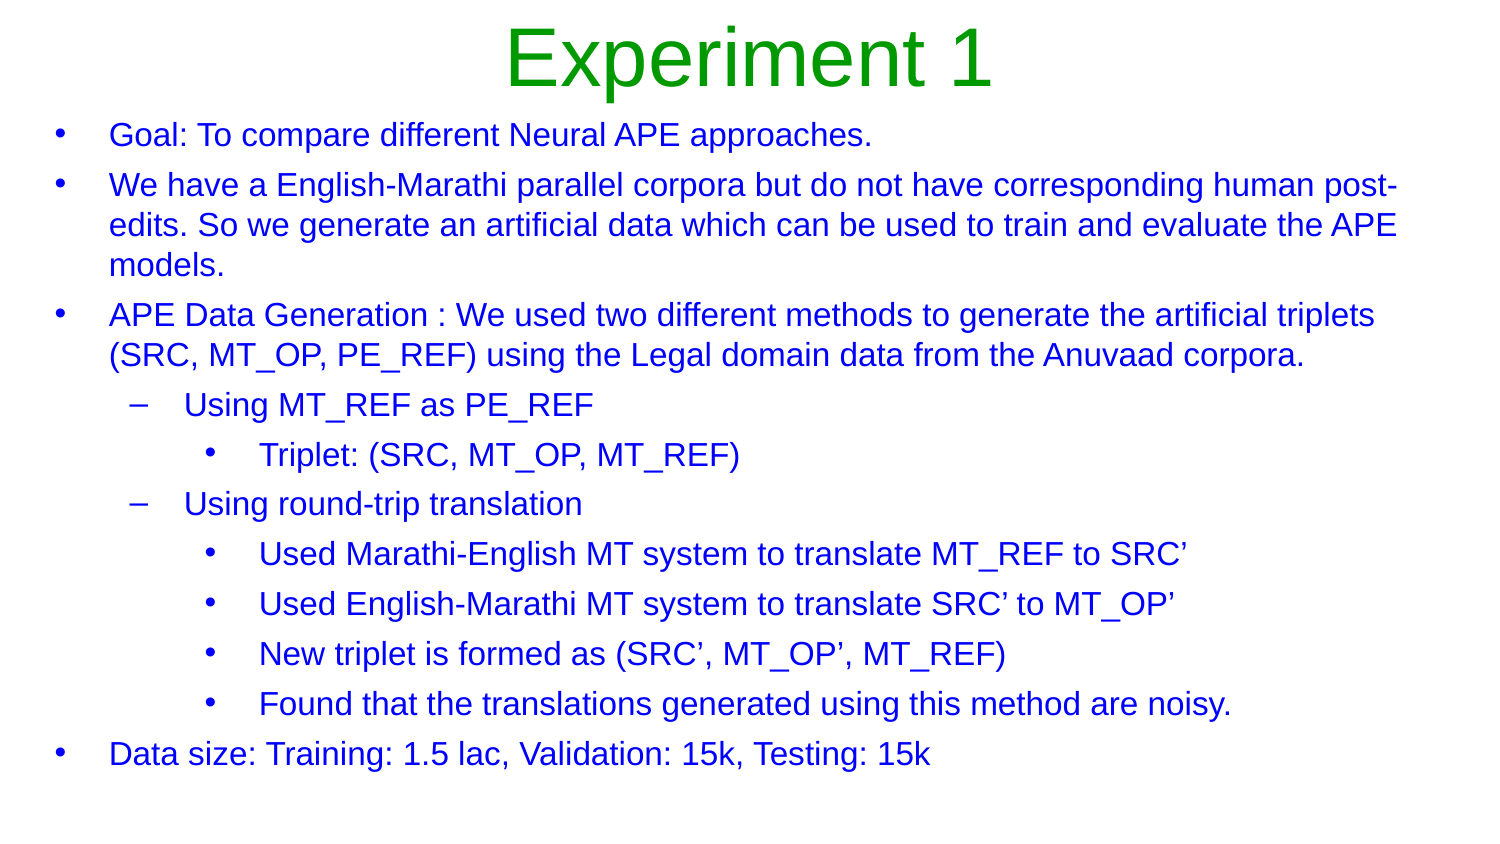

# Experiment 1
Goal: To compare different Neural APE approaches.
We have a English-Marathi parallel corpora but do not have corresponding human post-edits. So we generate an artificial data which can be used to train and evaluate the APE models.
APE Data Generation : We used two different methods to generate the artificial triplets (SRC, MT_OP, PE_REF) using the Legal domain data from the Anuvaad corpora.
Using MT_REF as PE_REF
Triplet: (SRC, MT_OP, MT_REF)
Using round-trip translation
Used Marathi-English MT system to translate MT_REF to SRC’
Used English-Marathi MT system to translate SRC’ to MT_OP’
New triplet is formed as (SRC’, MT_OP’, MT_REF)
Found that the translations generated using this method are noisy.
Data size: Training: 1.5 lac, Validation: 15k, Testing: 15k